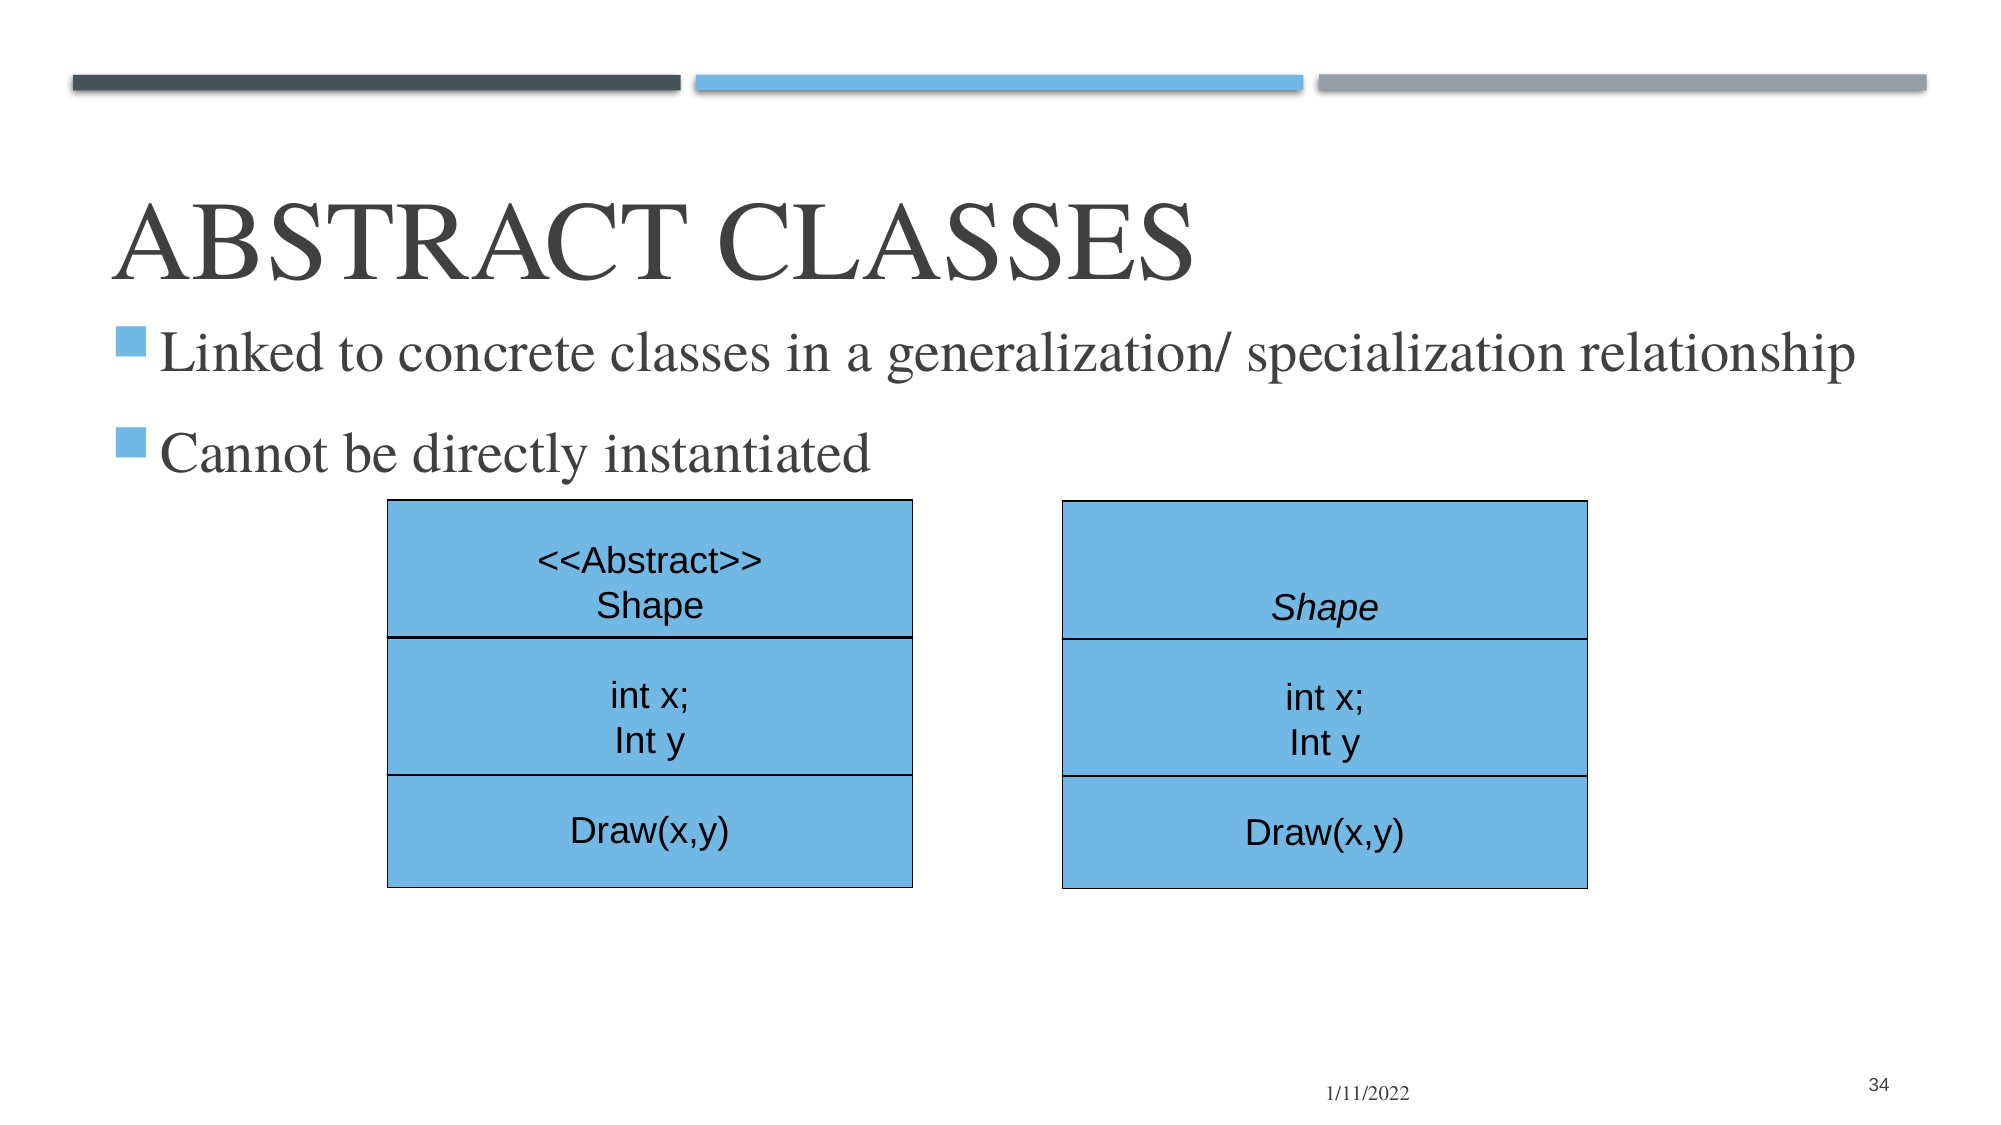

Linked to concrete classes in a generalization/ specialization relationship
Cannot be directly instantiated
# Abstract Classes
<<Abstract>>
Shape

int x;
Int y

Draw(x,y)

Shape

int x;
Int y

Draw(x,y)
1/11/2022
34